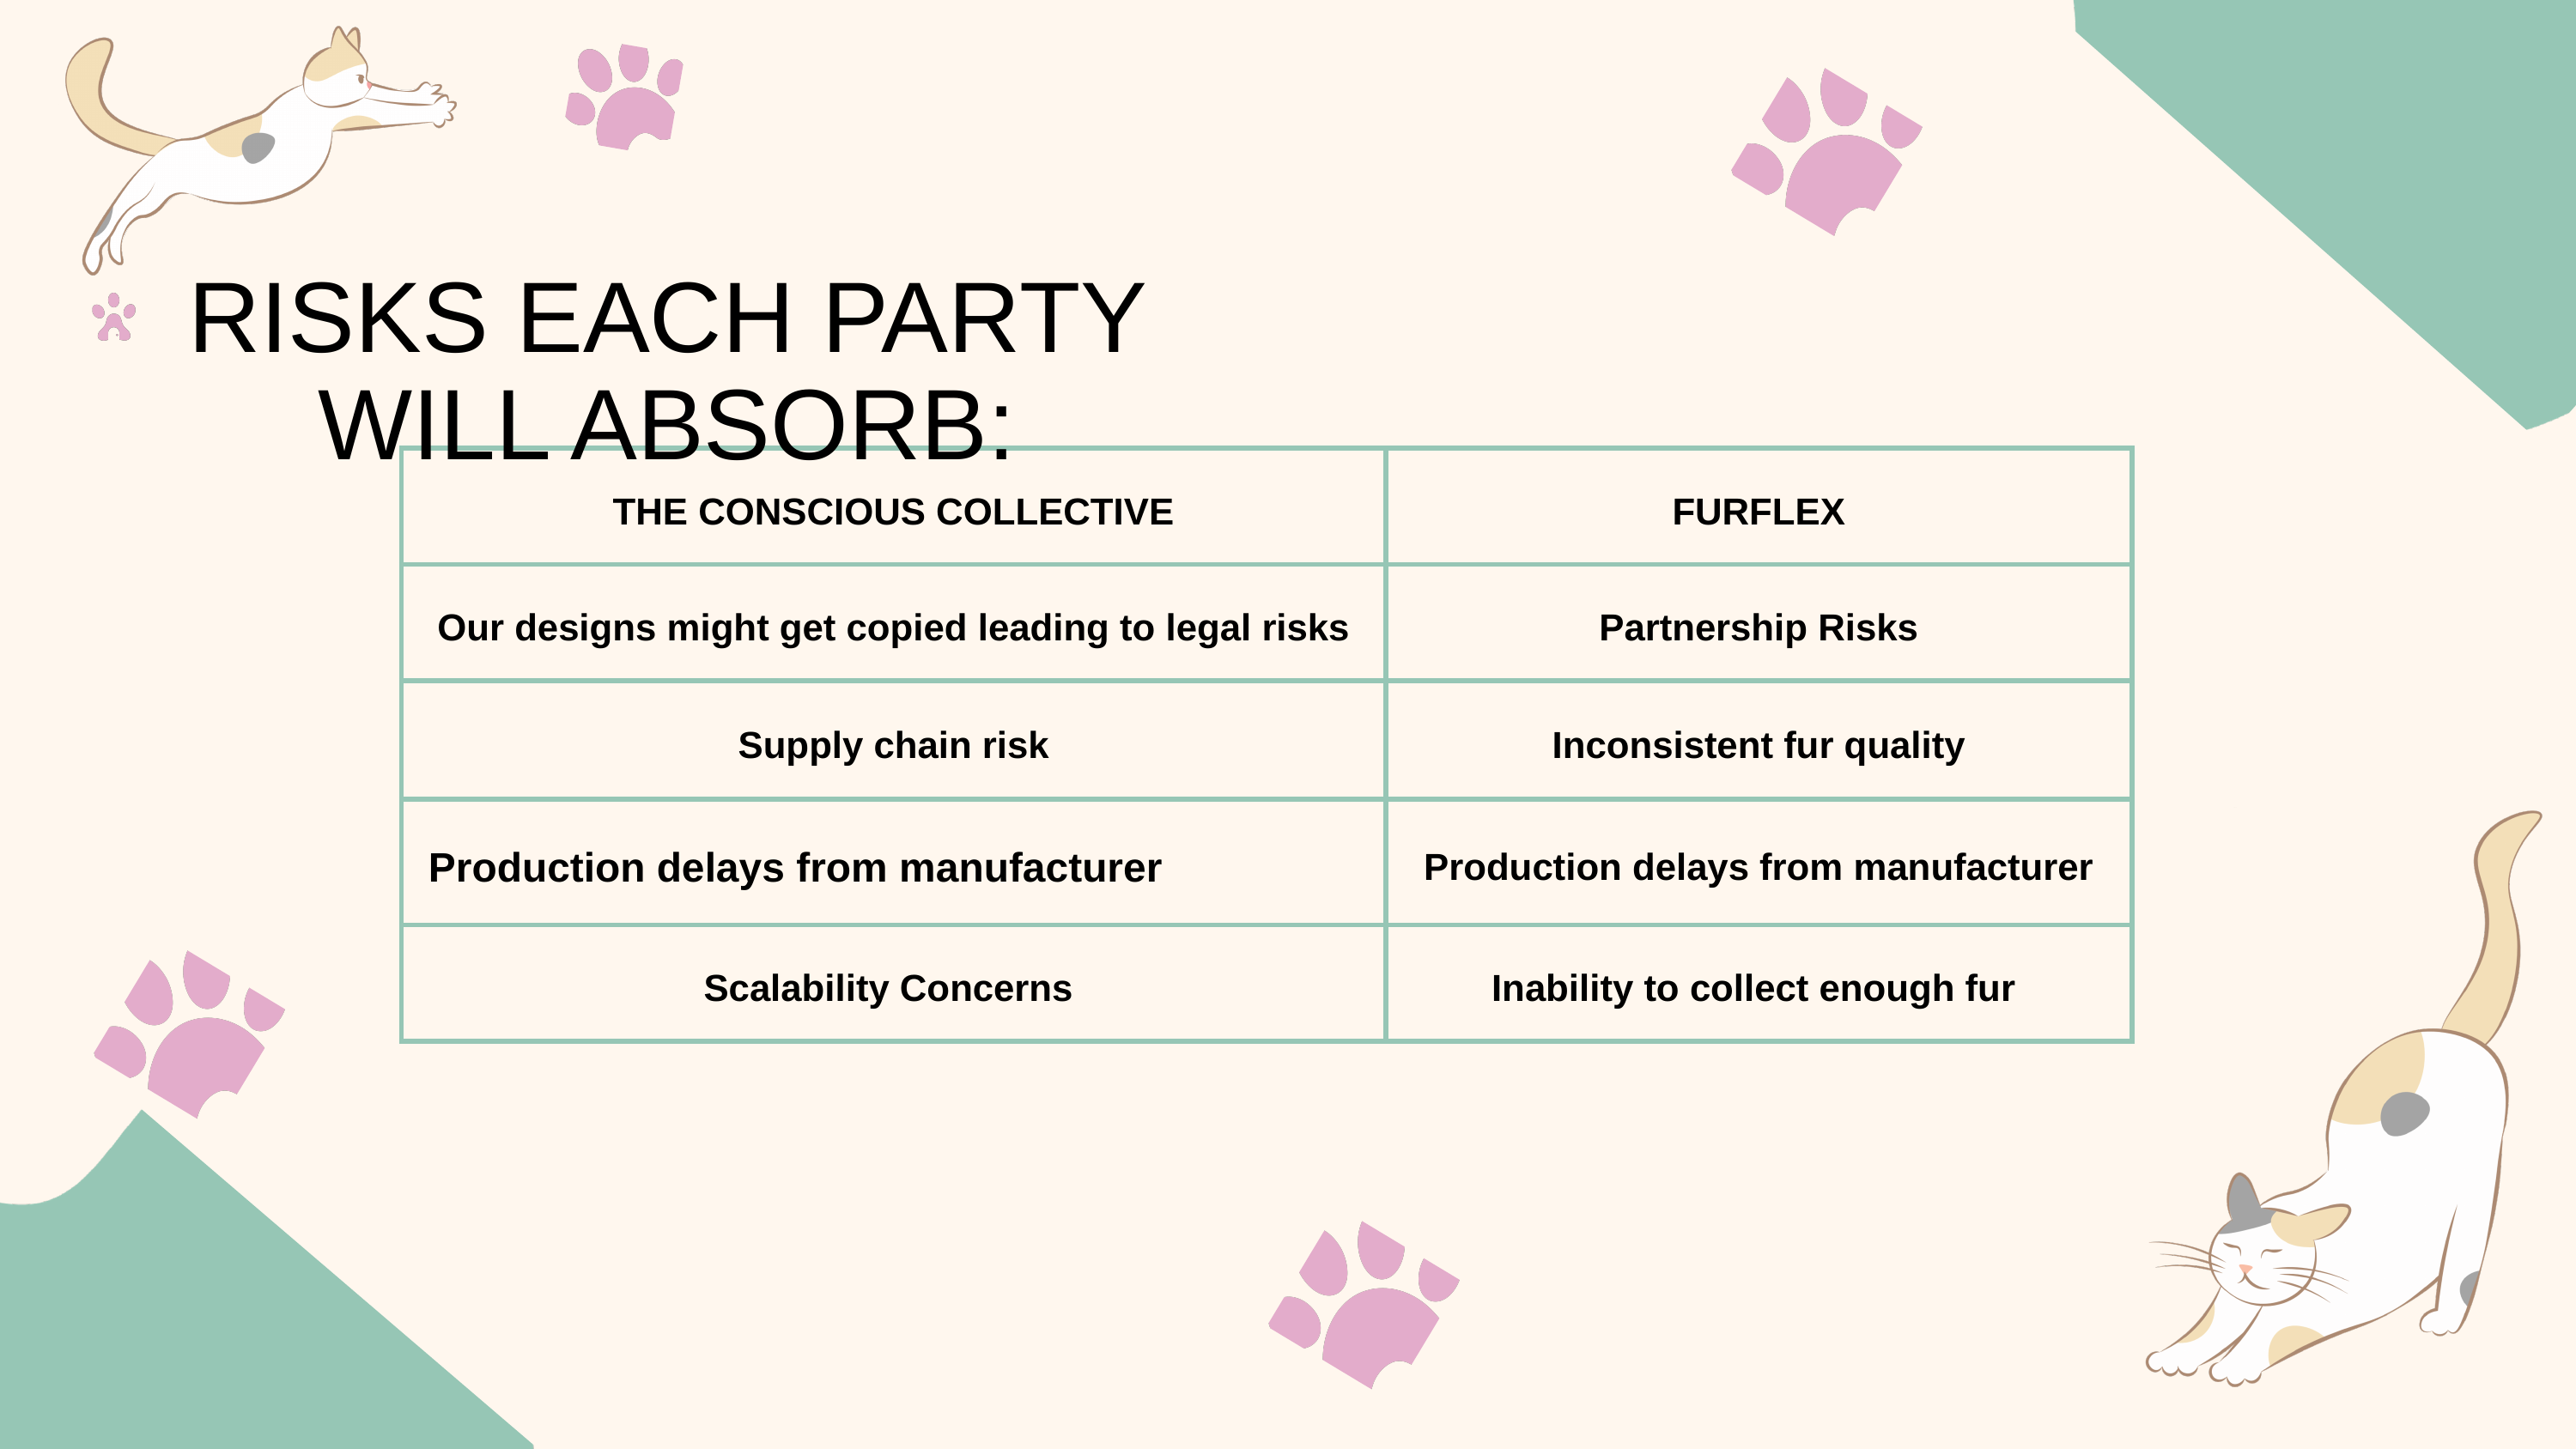

RISKS EACH PARTY WILL ABSORB:

| THE CONSCIOUS COLLECTIVE | FURFLEX |
| --- | --- |
| Our designs might get copied leading to legal risks | Partnership Risks |
| Supply chain risk | Inconsistent fur quality |
| Production delays from manufacturer | Production delays from manufacturer |
| Scalability Concerns | Inability to collect enough fur |